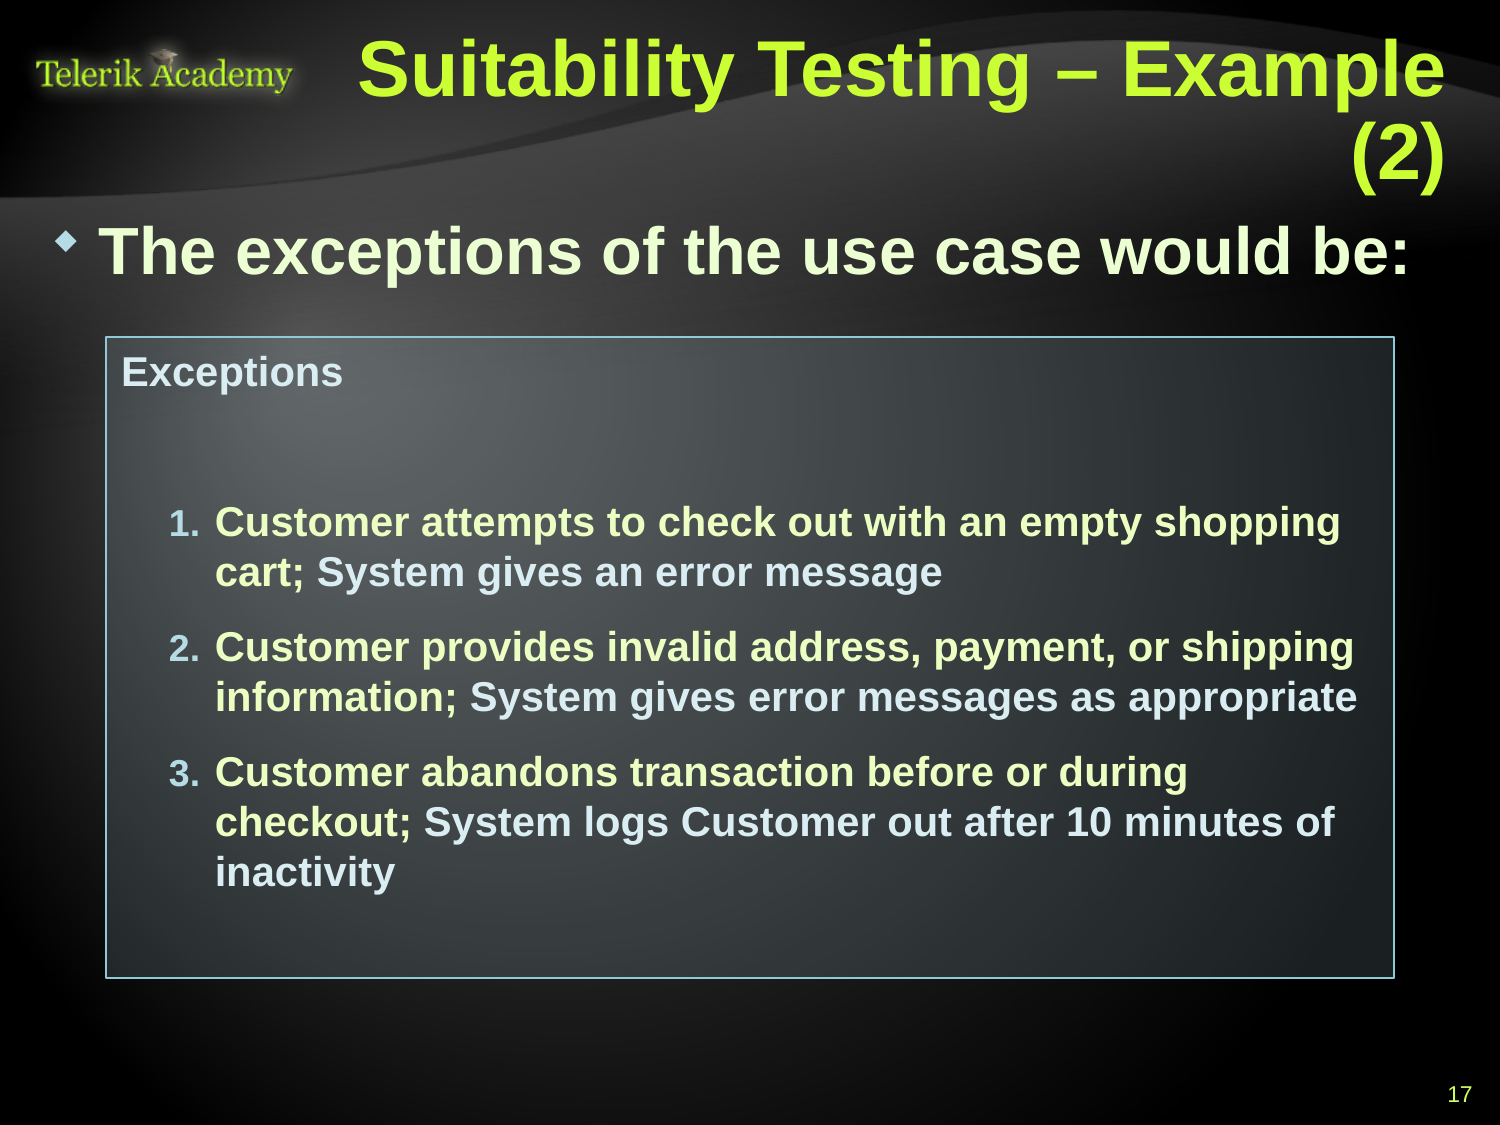

# Suitability Testing – Example (2)
The exceptions of the use case would be:
Exceptions

Customer attempts to check out with an empty shopping cart; System gives an error message
Customer provides invalid address, payment, or shipping information; System gives error messages as appropriate
Customer abandons transaction before or during checkout; System logs Customer out after 10 minutes of inactivity

17